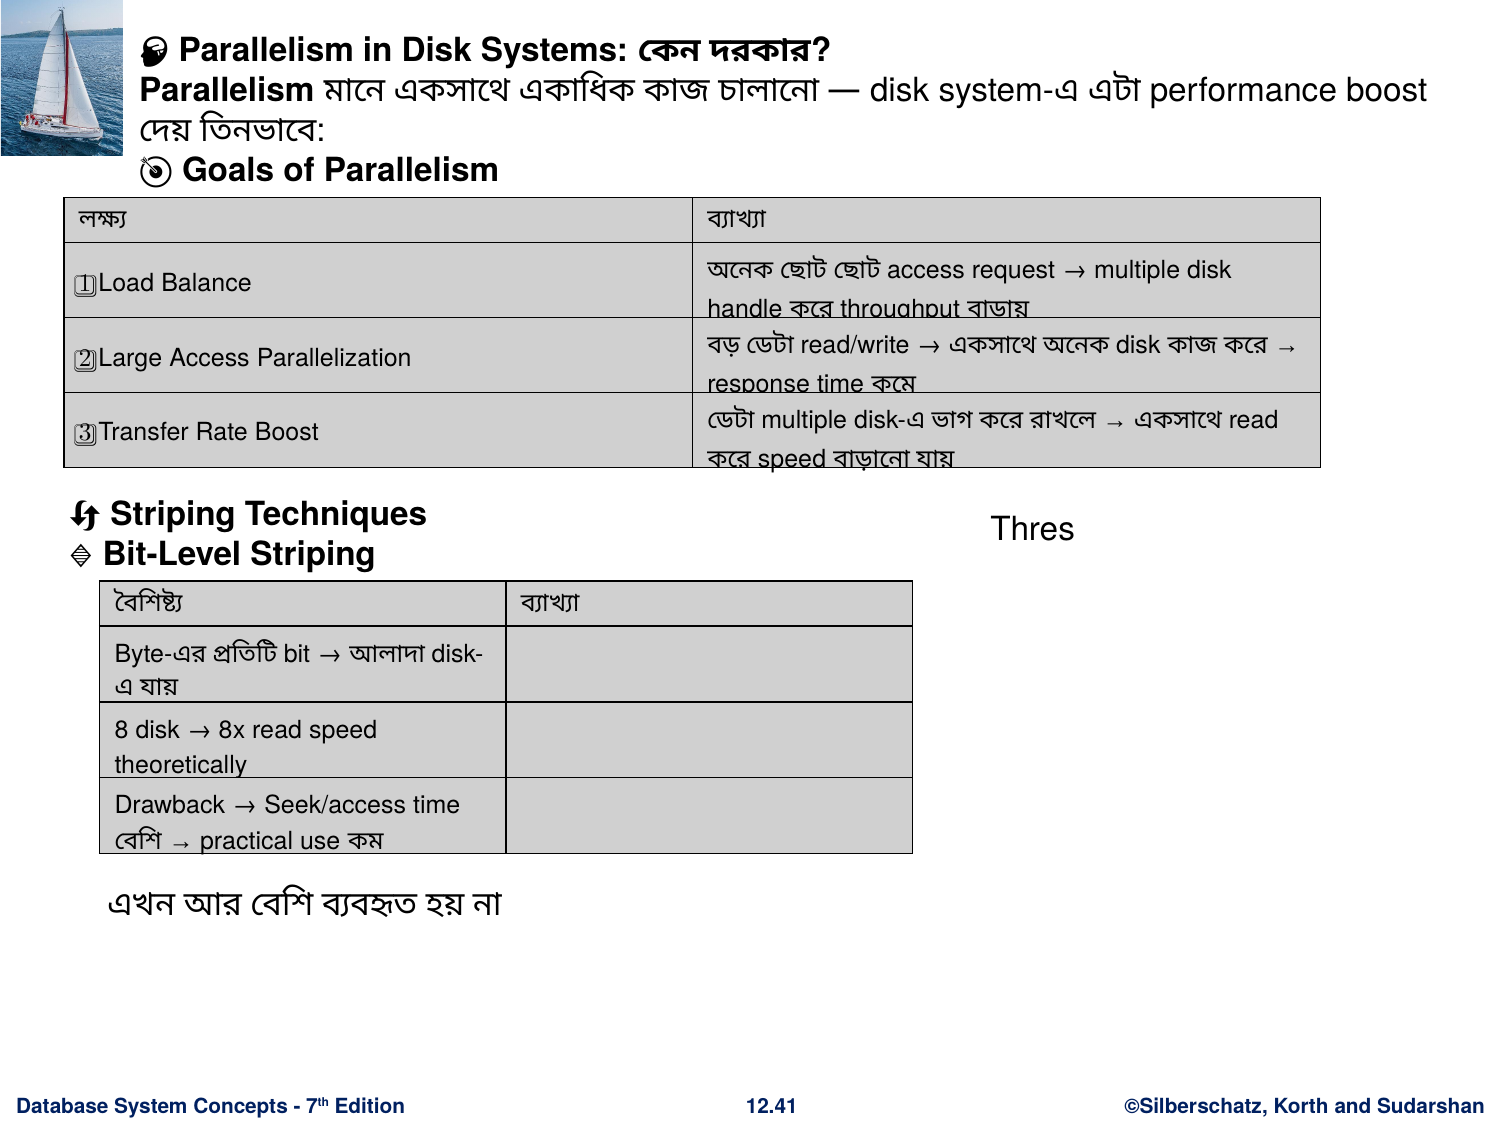

🧠 Parallelism in Disk Systems: কেন দরকার?
Parallelism মানে একসাথে একাধিক কাজ চালানো — disk system-এ এটা performance boost দেয় তিনভাবে:
🎯 Goals of Parallelism
| লক্ষ্য | ব্যাখ্যা |
| --- | --- |
| 1️⃣ Load Balance | অনেক ছোট ছোট access request → multiple disk handle করে throughput বাড়ায় |
| 2️⃣ Large Access Parallelization | বড় ডেটা read/write → একসাথে অনেক disk কাজ করে → response time কমে |
| 3️⃣ Transfer Rate Boost | ডেটা multiple disk-এ ভাগ করে রাখলে → একসাথে read করে speed বাড়ানো যায় |
🔄 Striping Techniques
🔹 Bit-Level Striping
Thres
| বৈশিষ্ট্য | ব্যাখ্যা |
| --- | --- |
| Byte-এর প্রতিটি bit → আলাদা disk-এ যায় |  |
| 8 disk → 8x read speed theoretically |  |
| Drawback → Seek/access time বেশি → practical use কম |  |
এখন আর বেশি ব্যবহৃত হয় না